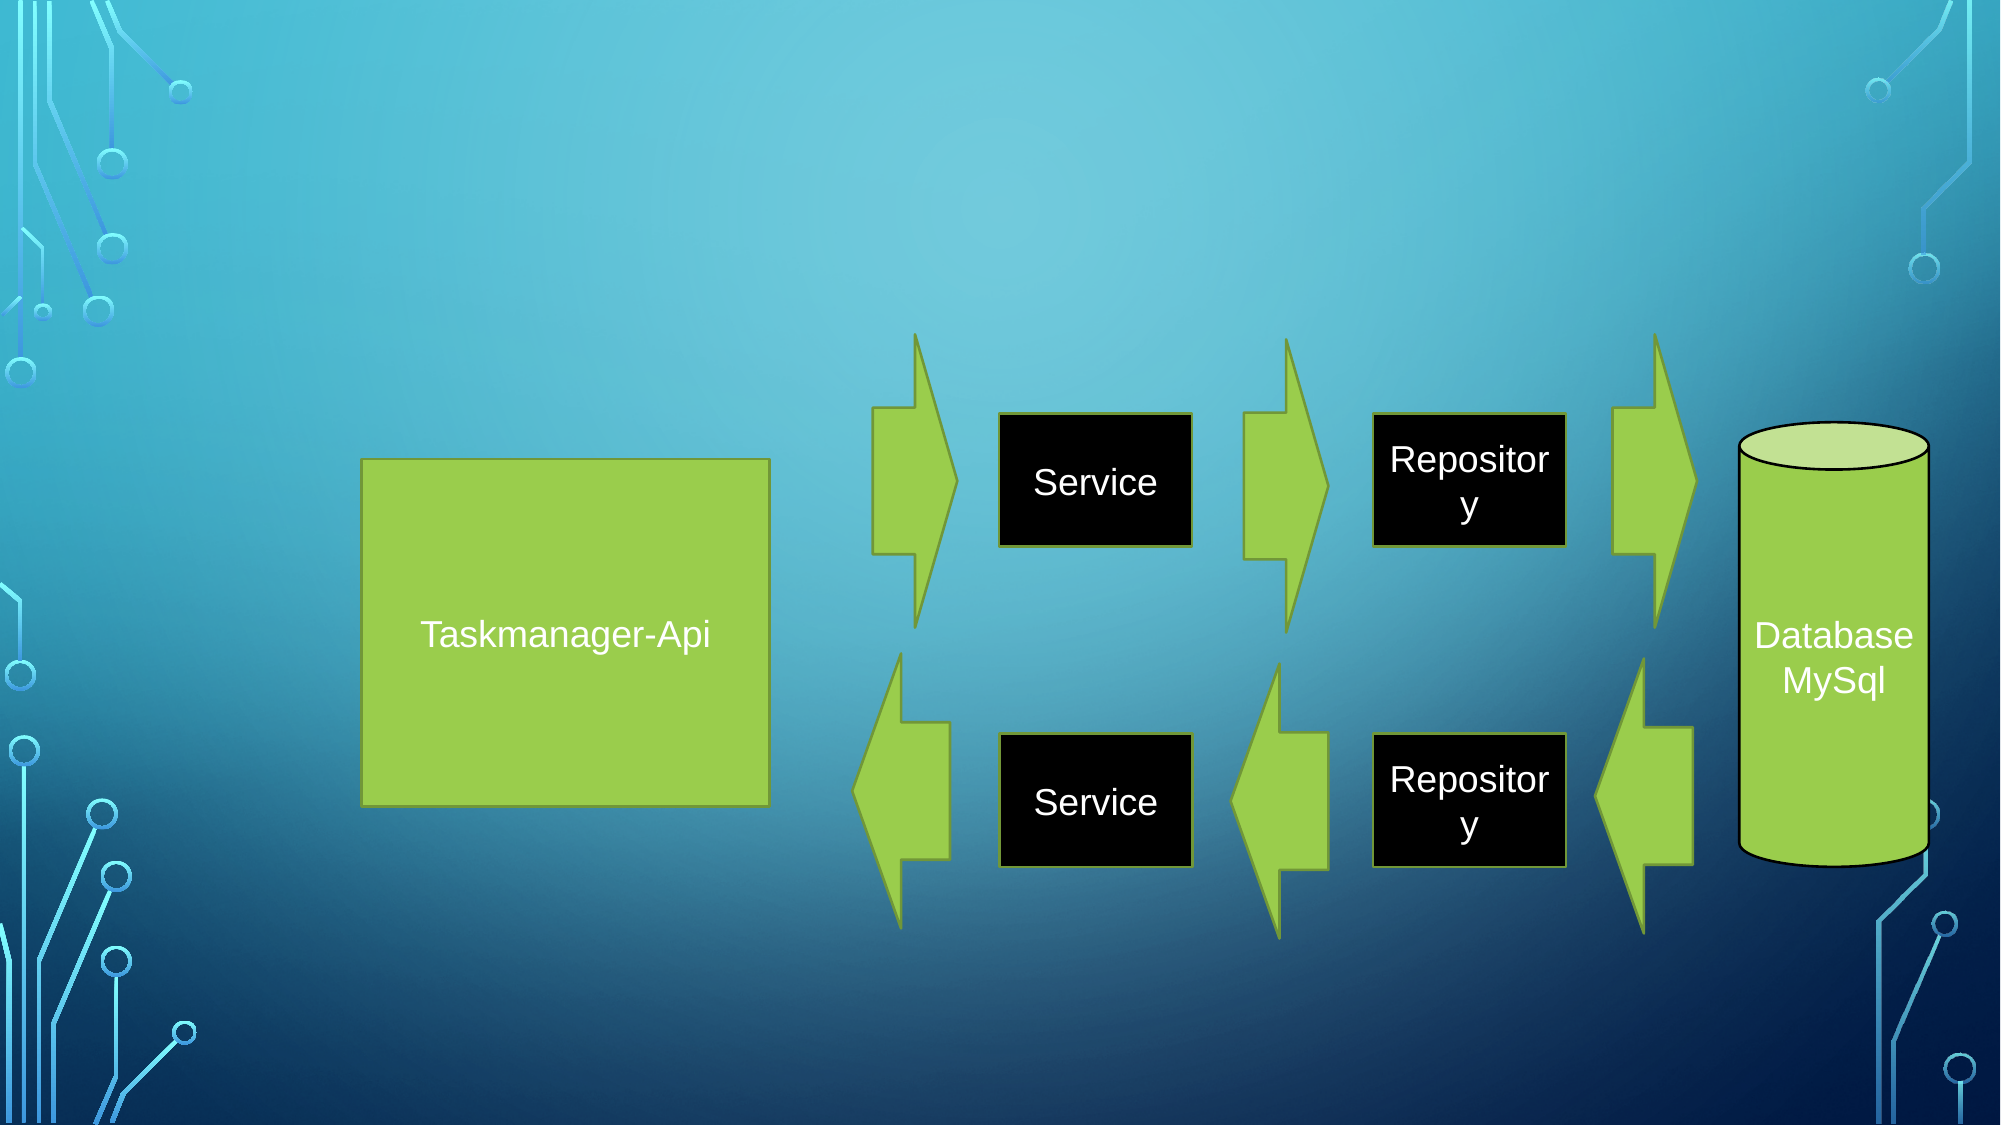

Service
Repository
Database
MySql
Taskmanager-Api

Service
Repository